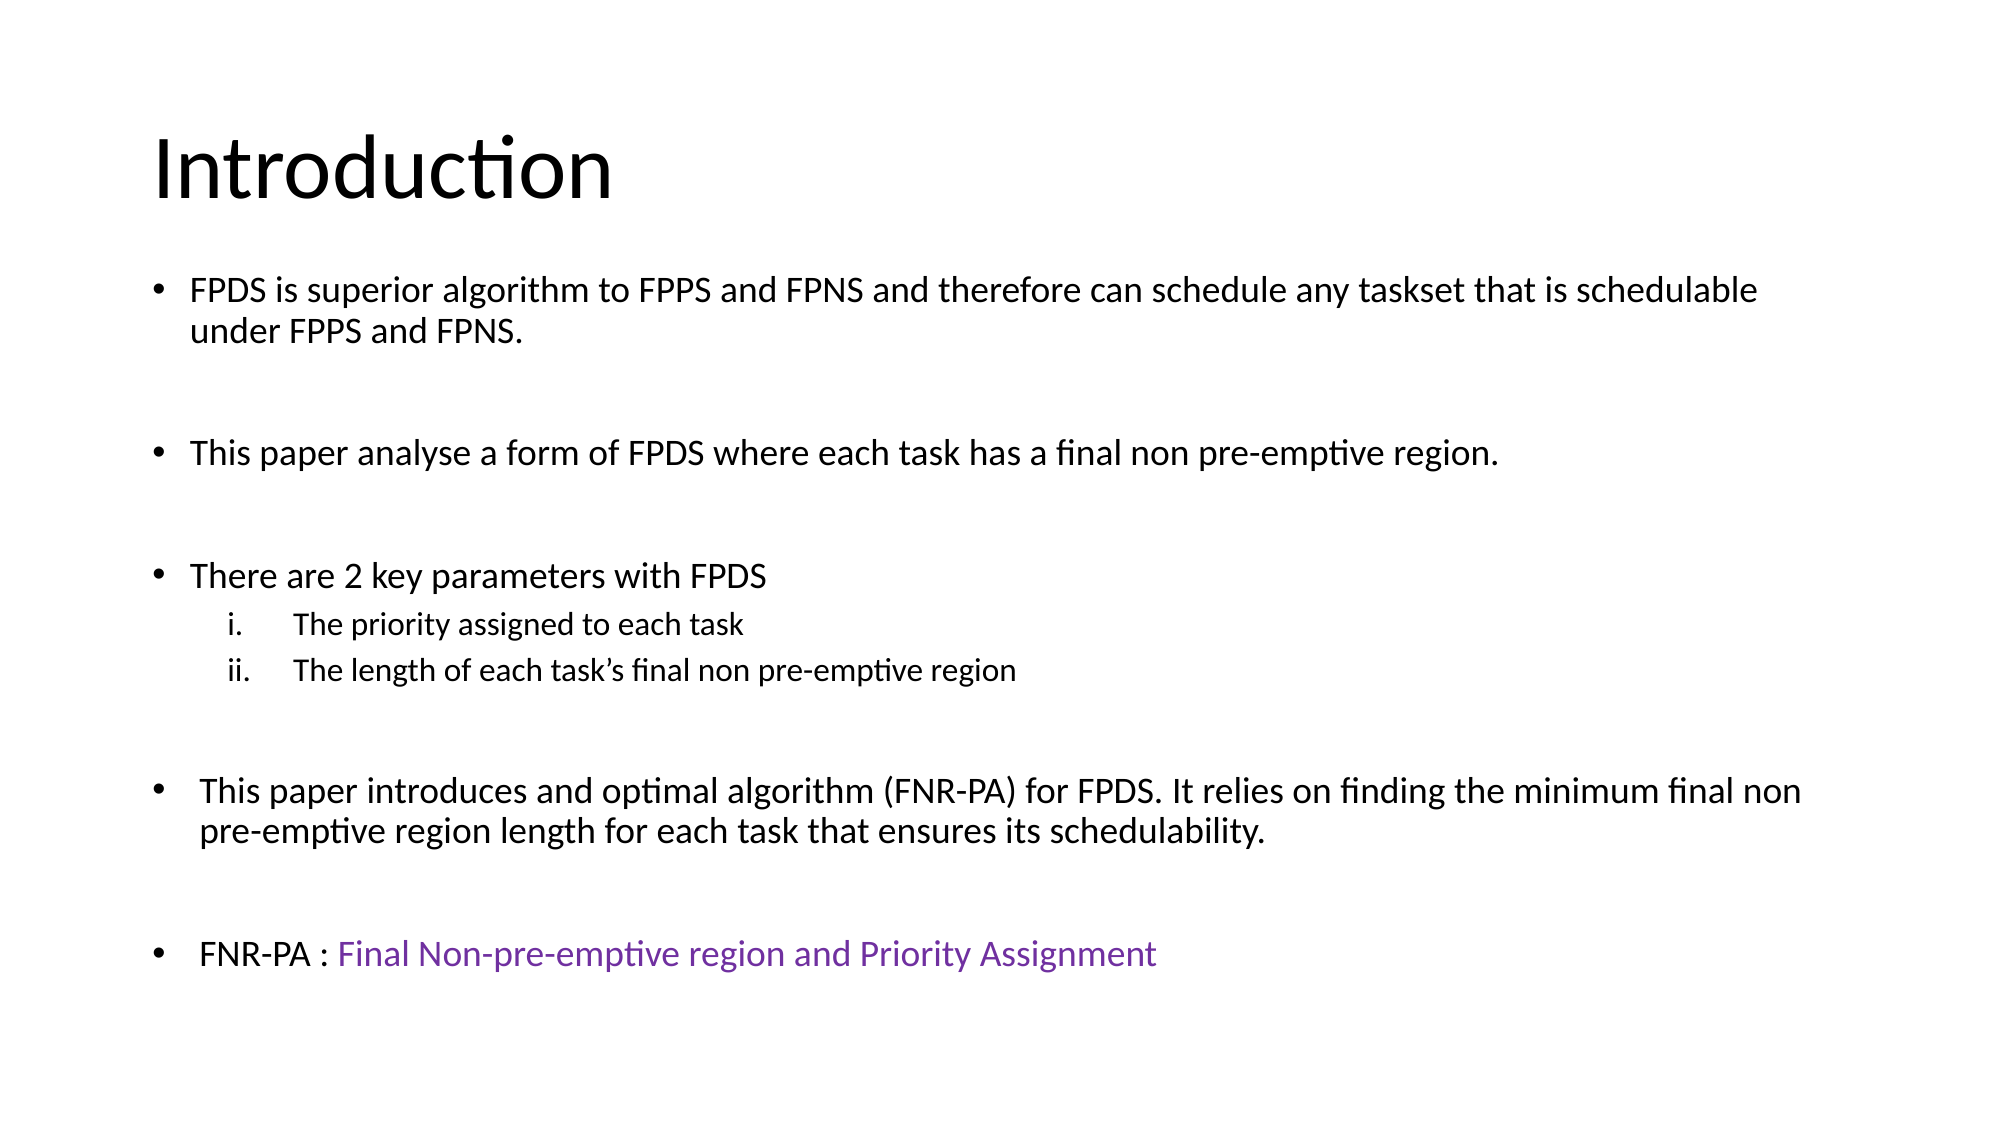

# Introduction
FPDS is superior algorithm to FPPS and FPNS and therefore can schedule any taskset that is schedulable under FPPS and FPNS.

This paper analyse a form of FPDS where each task has a final non pre-emptive region.

There are 2 key parameters with FPDS
The priority assigned to each task
The length of each task’s final non pre-emptive region

This paper introduces and optimal algorithm (FNR-PA) for FPDS. It relies on finding the minimum final non pre-emptive region length for each task that ensures its schedulability.

FNR-PA : Final Non-pre-emptive region and Priority Assignment